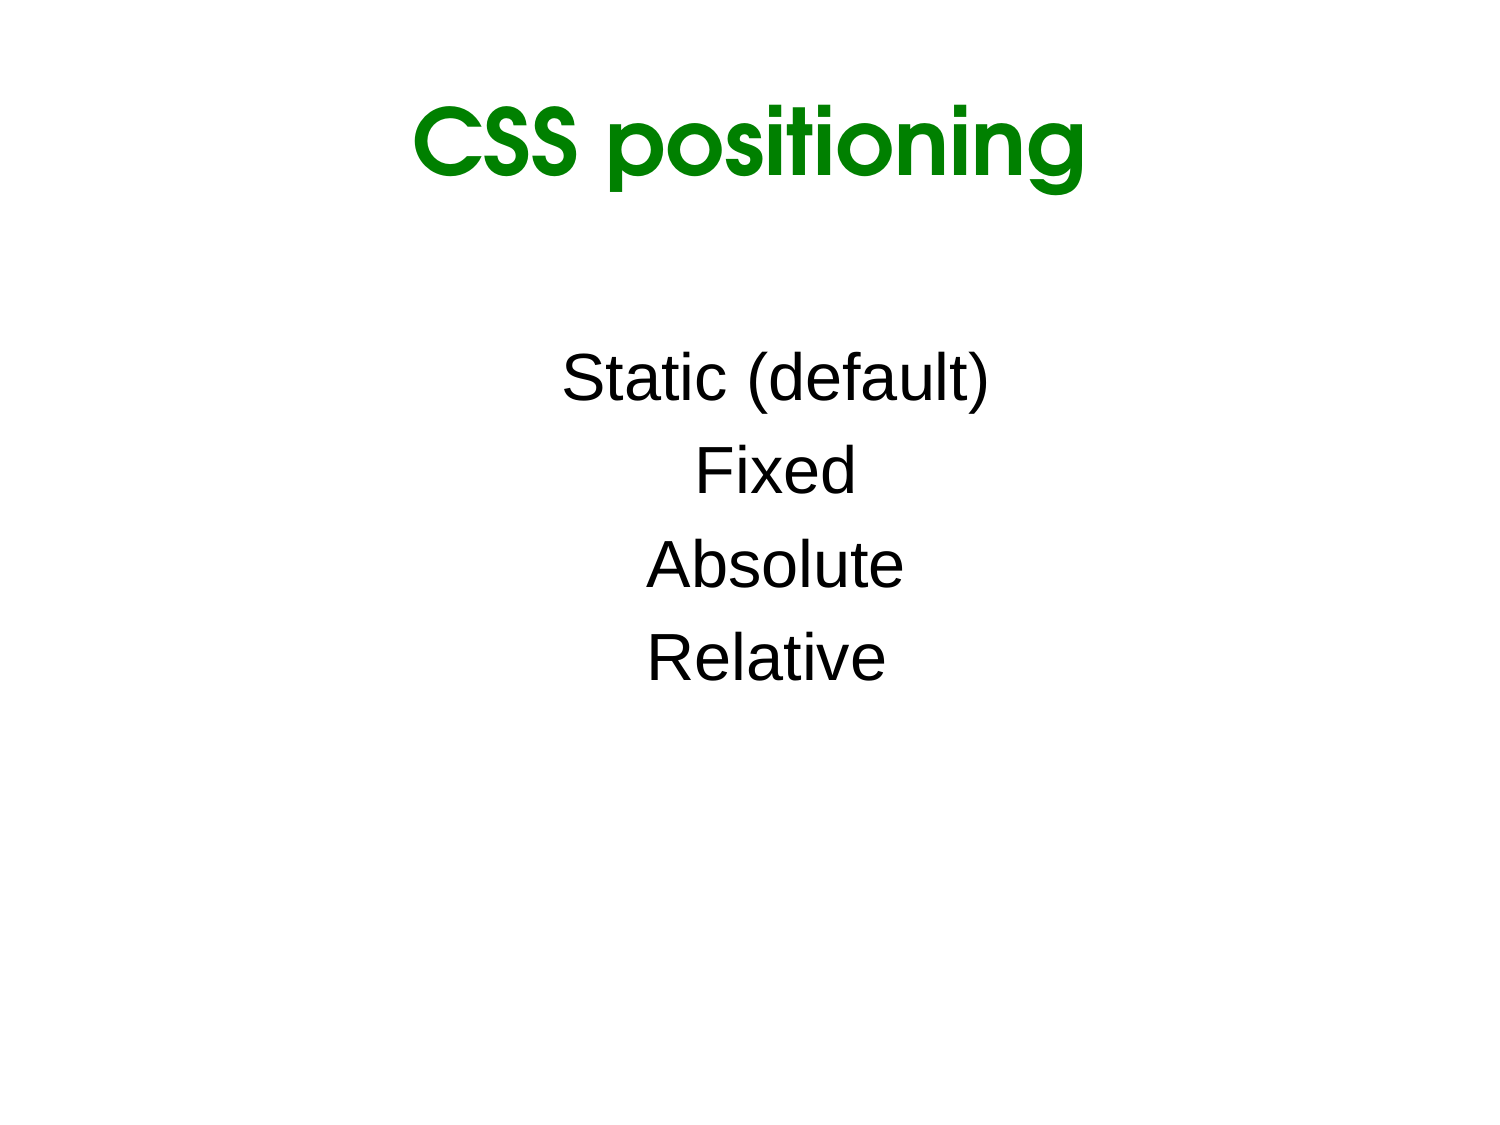

# CSS positioning

Static (default)
Fixed
Absolute
Relative